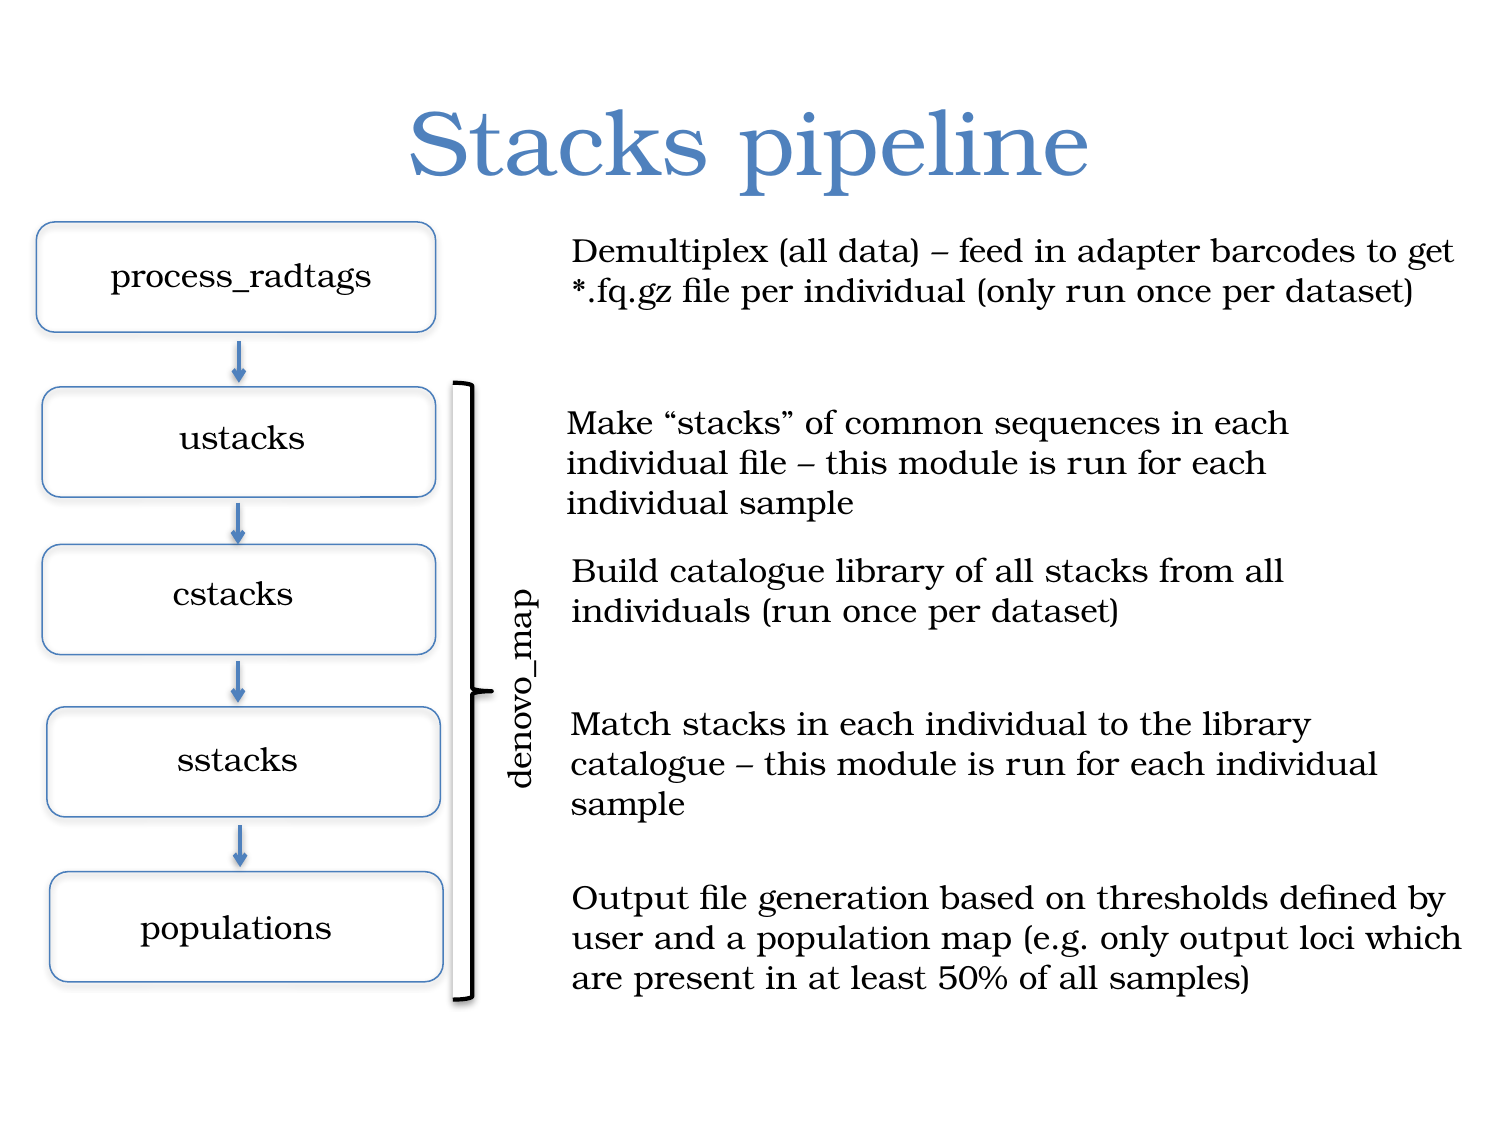

Stacks pipeline

Demultiplex (all data) – feed in adapter barcodes to get *.fq.gz file per individual (only run once per dataset)
process_radtags

Make “stacks” of common sequences in each individual file – this module is run for each individual sample

ustacks
Build catalogue library of all stacks from all individuals (run once per dataset)

cstacks
denovo_map
Match stacks in each individual to the library catalogue – this module is run for each individual sample

sstacks
Output file generation based on thresholds defined by user and a population map (e.g. only output loci which are present in at least 50% of all samples)

populations